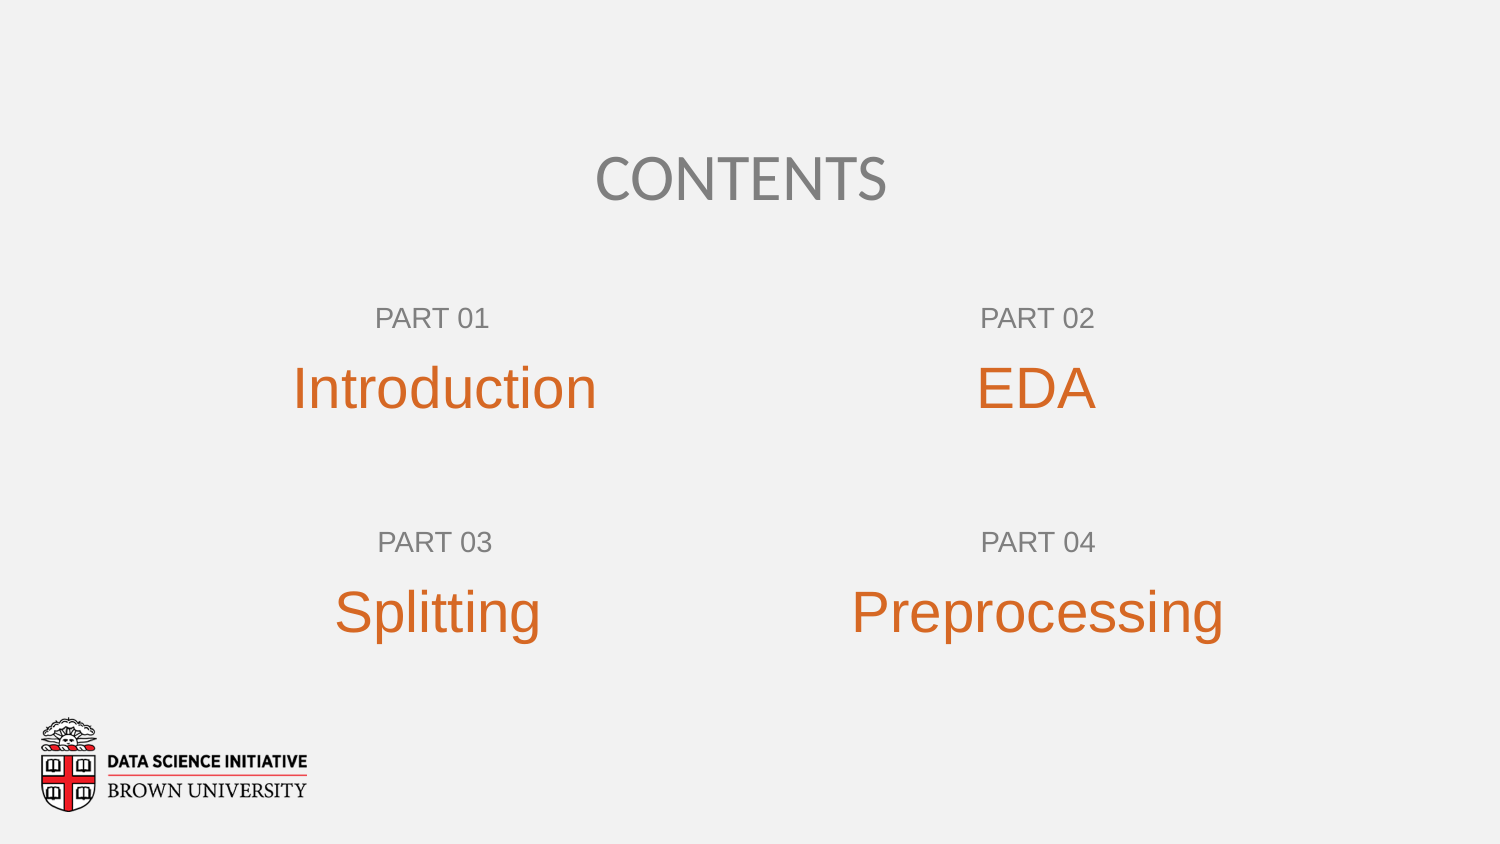

CONTENTS
PART 01
PART 02
Introduction
EDA
PART 03
PART 04
Splitting
Preprocessing